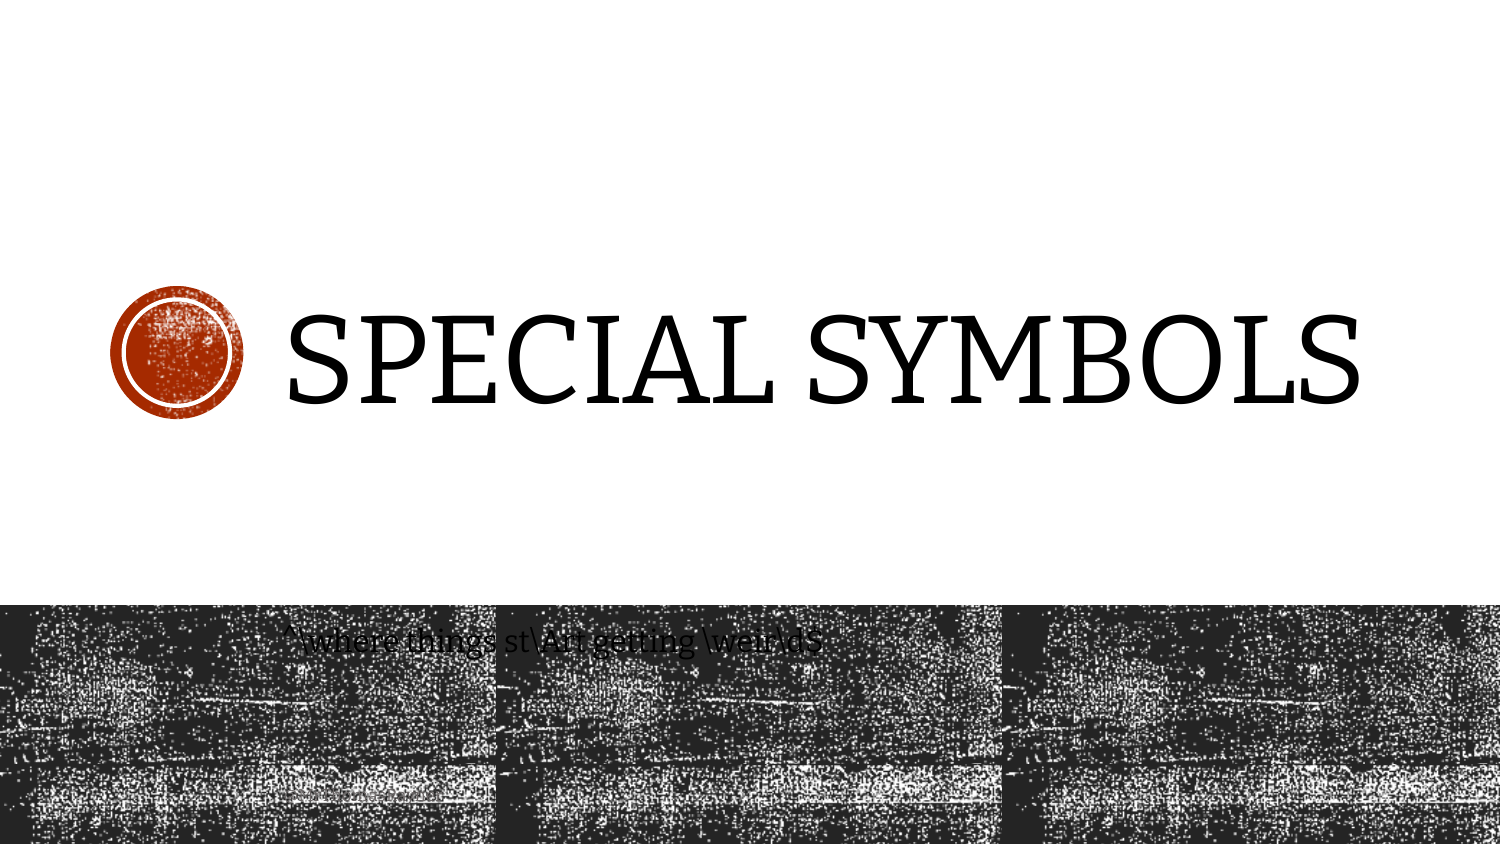

# Special Symbols
^\where things st\Art getting \weir\d$
@MrThomasRayner